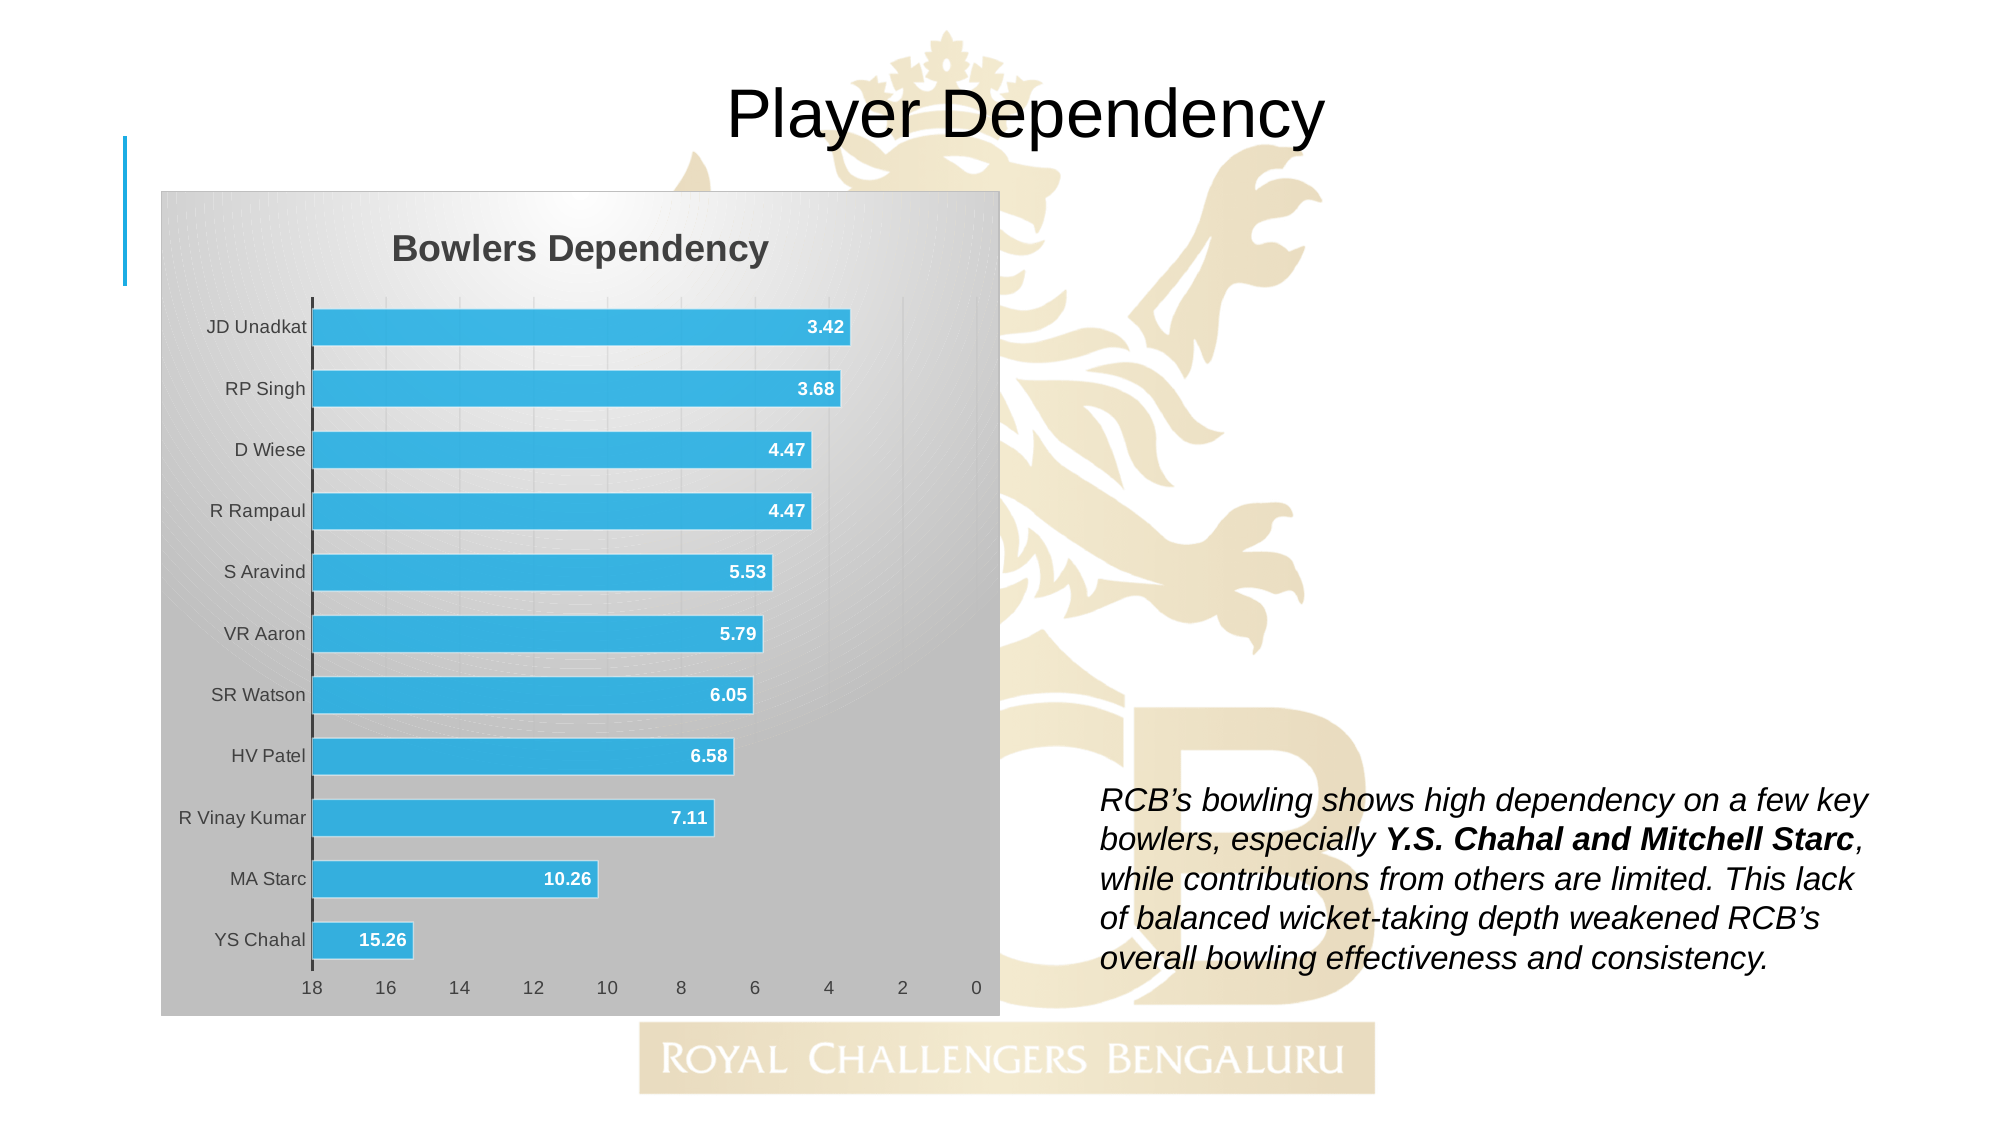

Player Dependency

### Chart: Bowlers Dependency

| Category | Wicket_Contribution_Percentage |
|---|---|
| YS Chahal | 15.26 |
| MA Starc | 10.26 |
| R Vinay Kumar | 7.11 |
| HV Patel | 6.58 |
| SR Watson | 6.05 |
| VR Aaron | 5.79 |
| S Aravind | 5.53 |
| R Rampaul | 4.47 |
| D Wiese | 4.47 |
| RP Singh | 3.68 |
| JD Unadkat | 3.42 |
RCB’s bowling shows high dependency on a few key bowlers, especially Y.S. Chahal and Mitchell Starc, while contributions from others are limited. This lack of balanced wicket-taking depth weakened RCB’s overall bowling effectiveness and consistency.